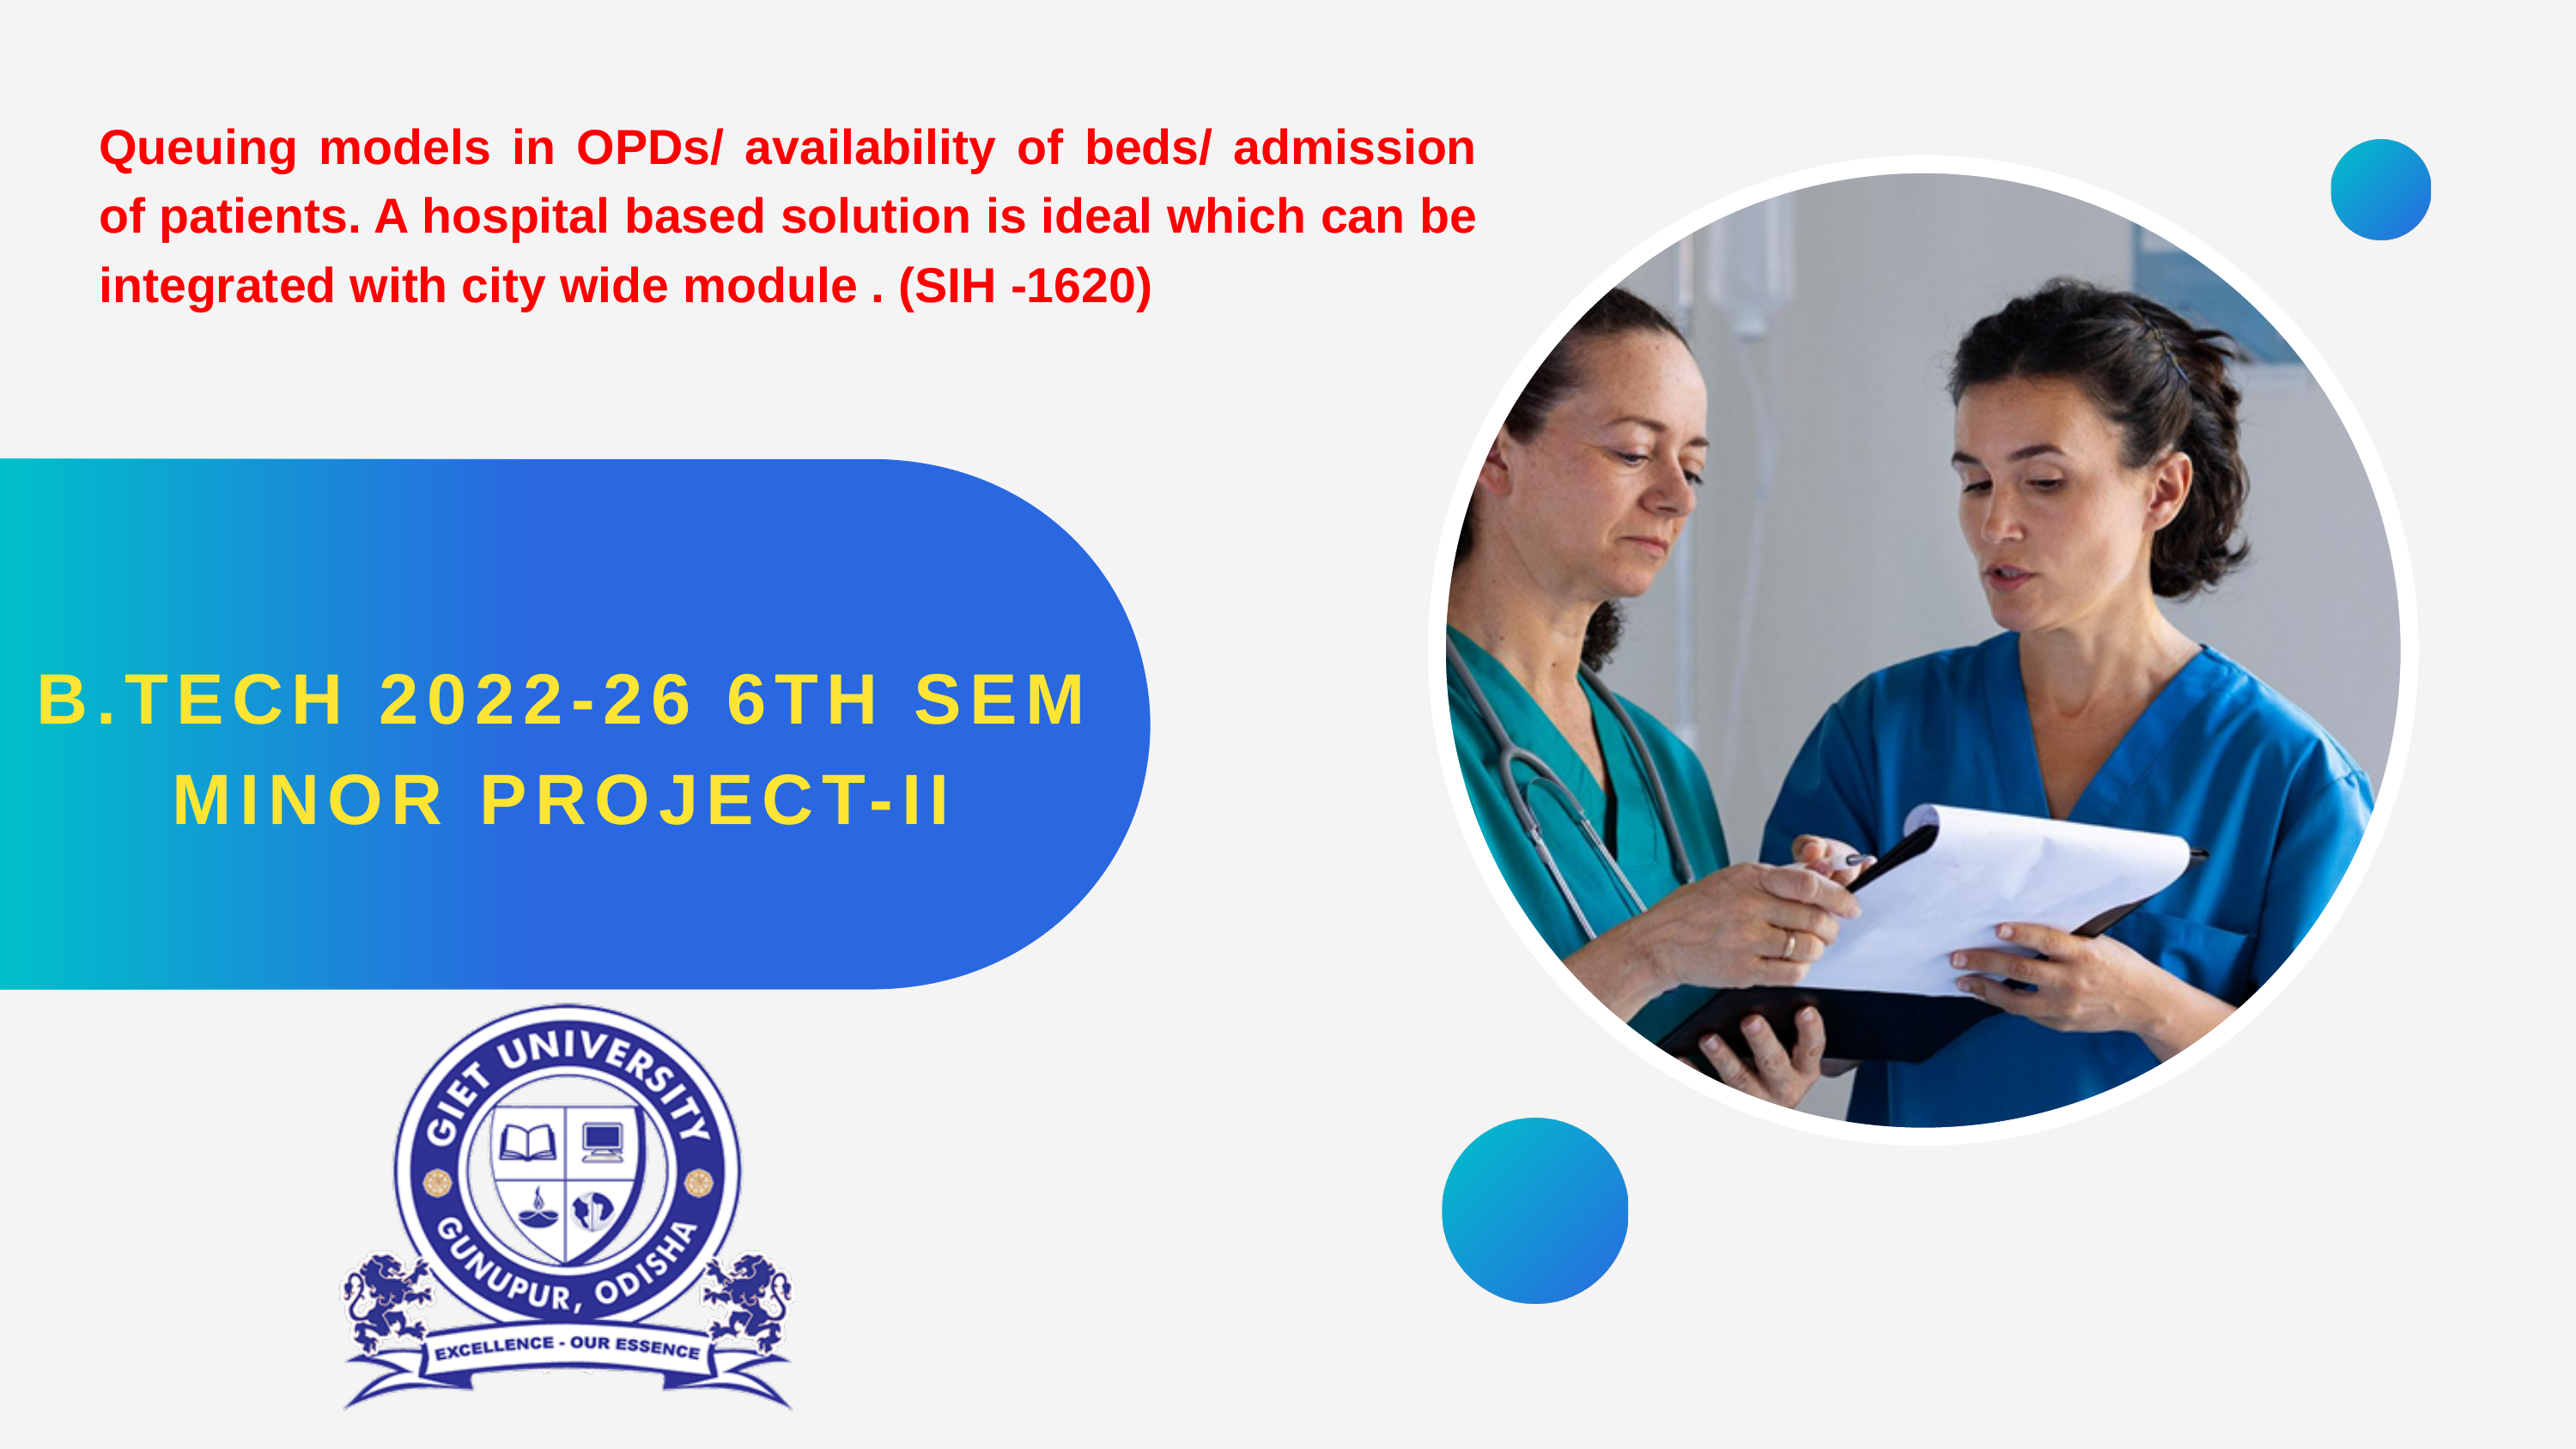

Queuing models in OPDs/ availability of beds/ admission of patients. A hospital based solution is ideal which can be integrated with city wide module . (SIH -1620)

B.TECH 2022-26 6TH SEM
MINOR PROJECT-II